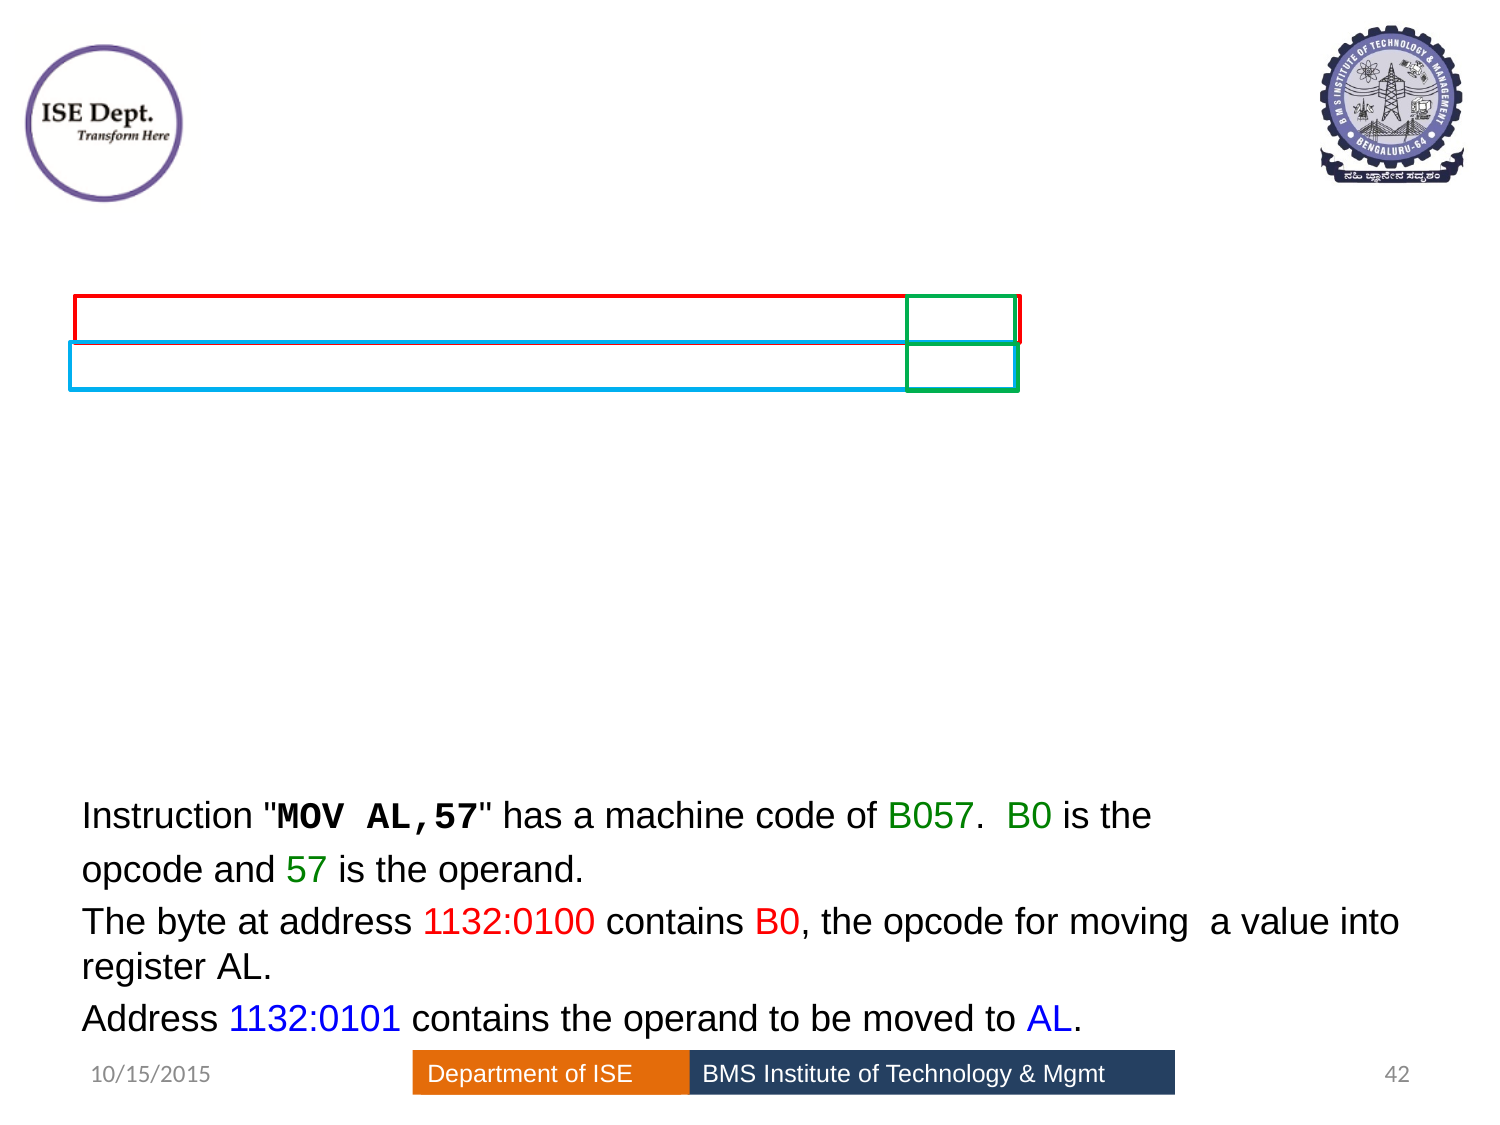

#

Instruction "MOV AL,57" has a machine code of B057.  B0 is the opcode and 57 is the operand.
The byte at address 1132:0100 contains B0, the opcode for moving  a value into register AL.
Address 1132:0101 contains the operand to be moved to AL.

10/15/2015
42